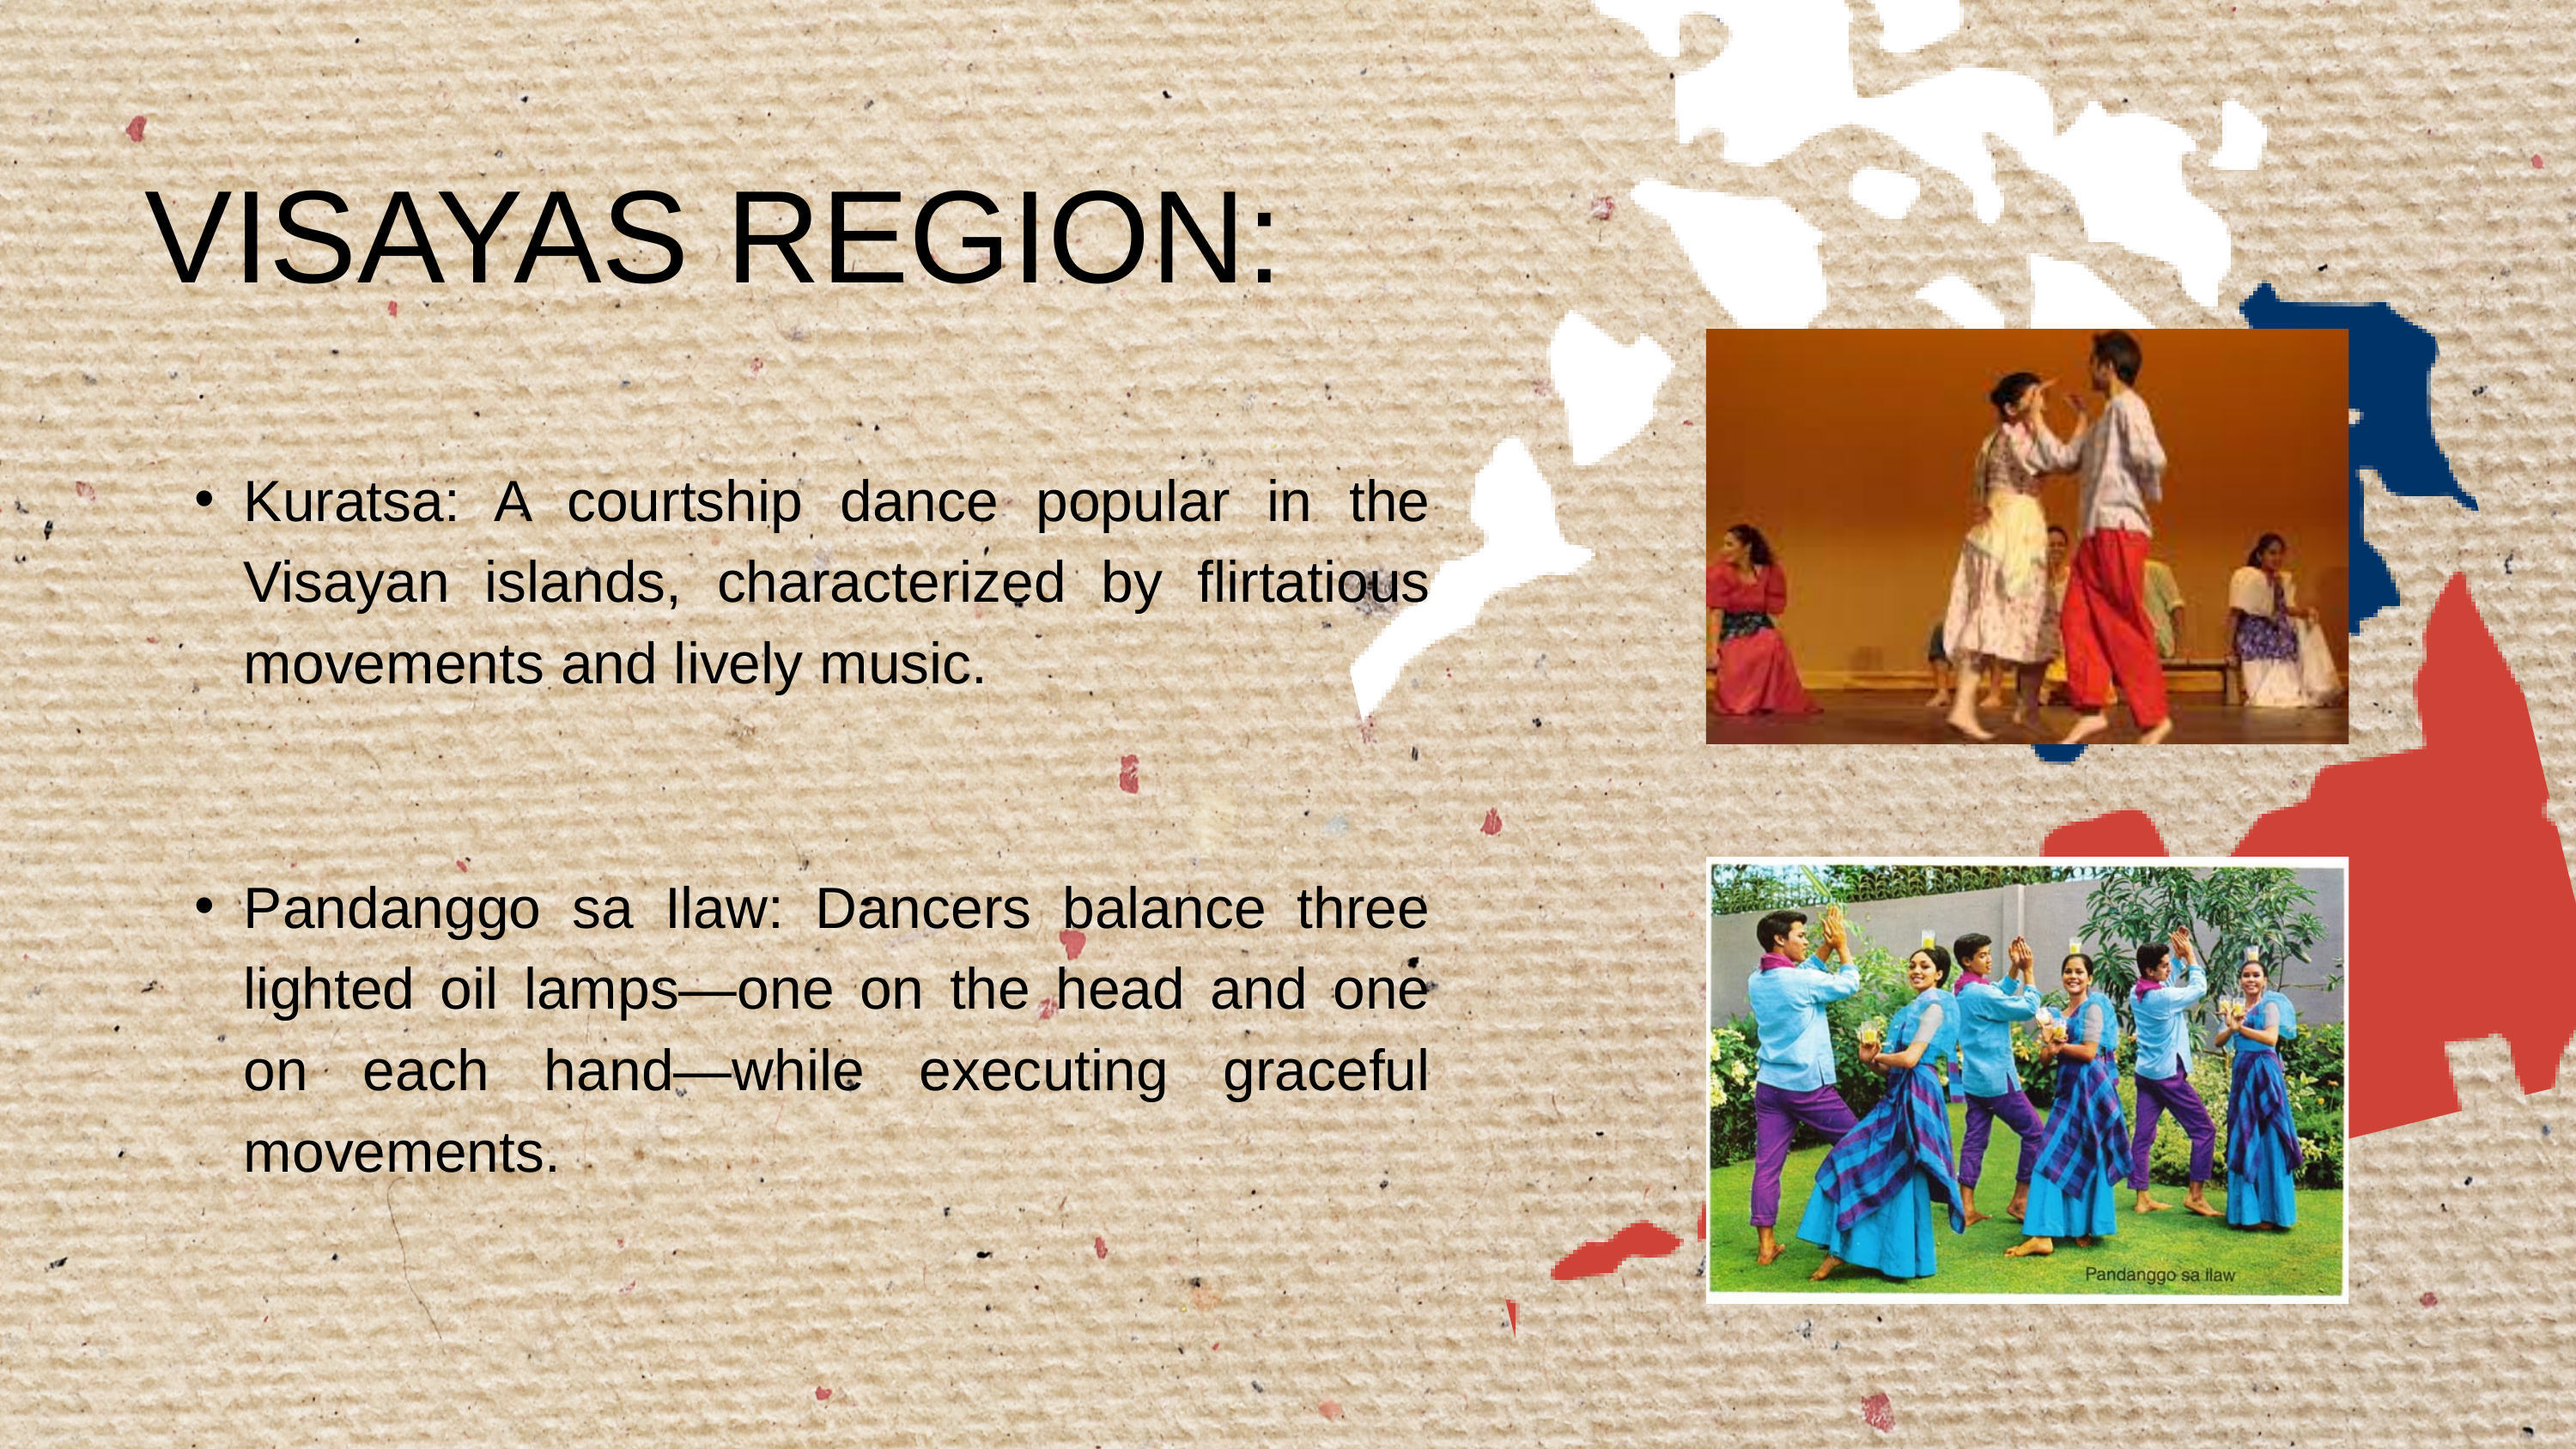

VISAYAS REGION:

Kuratsa: A courtship dance popular in the Visayan islands, characterized by flirtatious movements and lively music.

Pandanggo sa Ilaw: Dancers balance three lighted oil lamps—one on the head and one on each hand—while executing graceful movements.